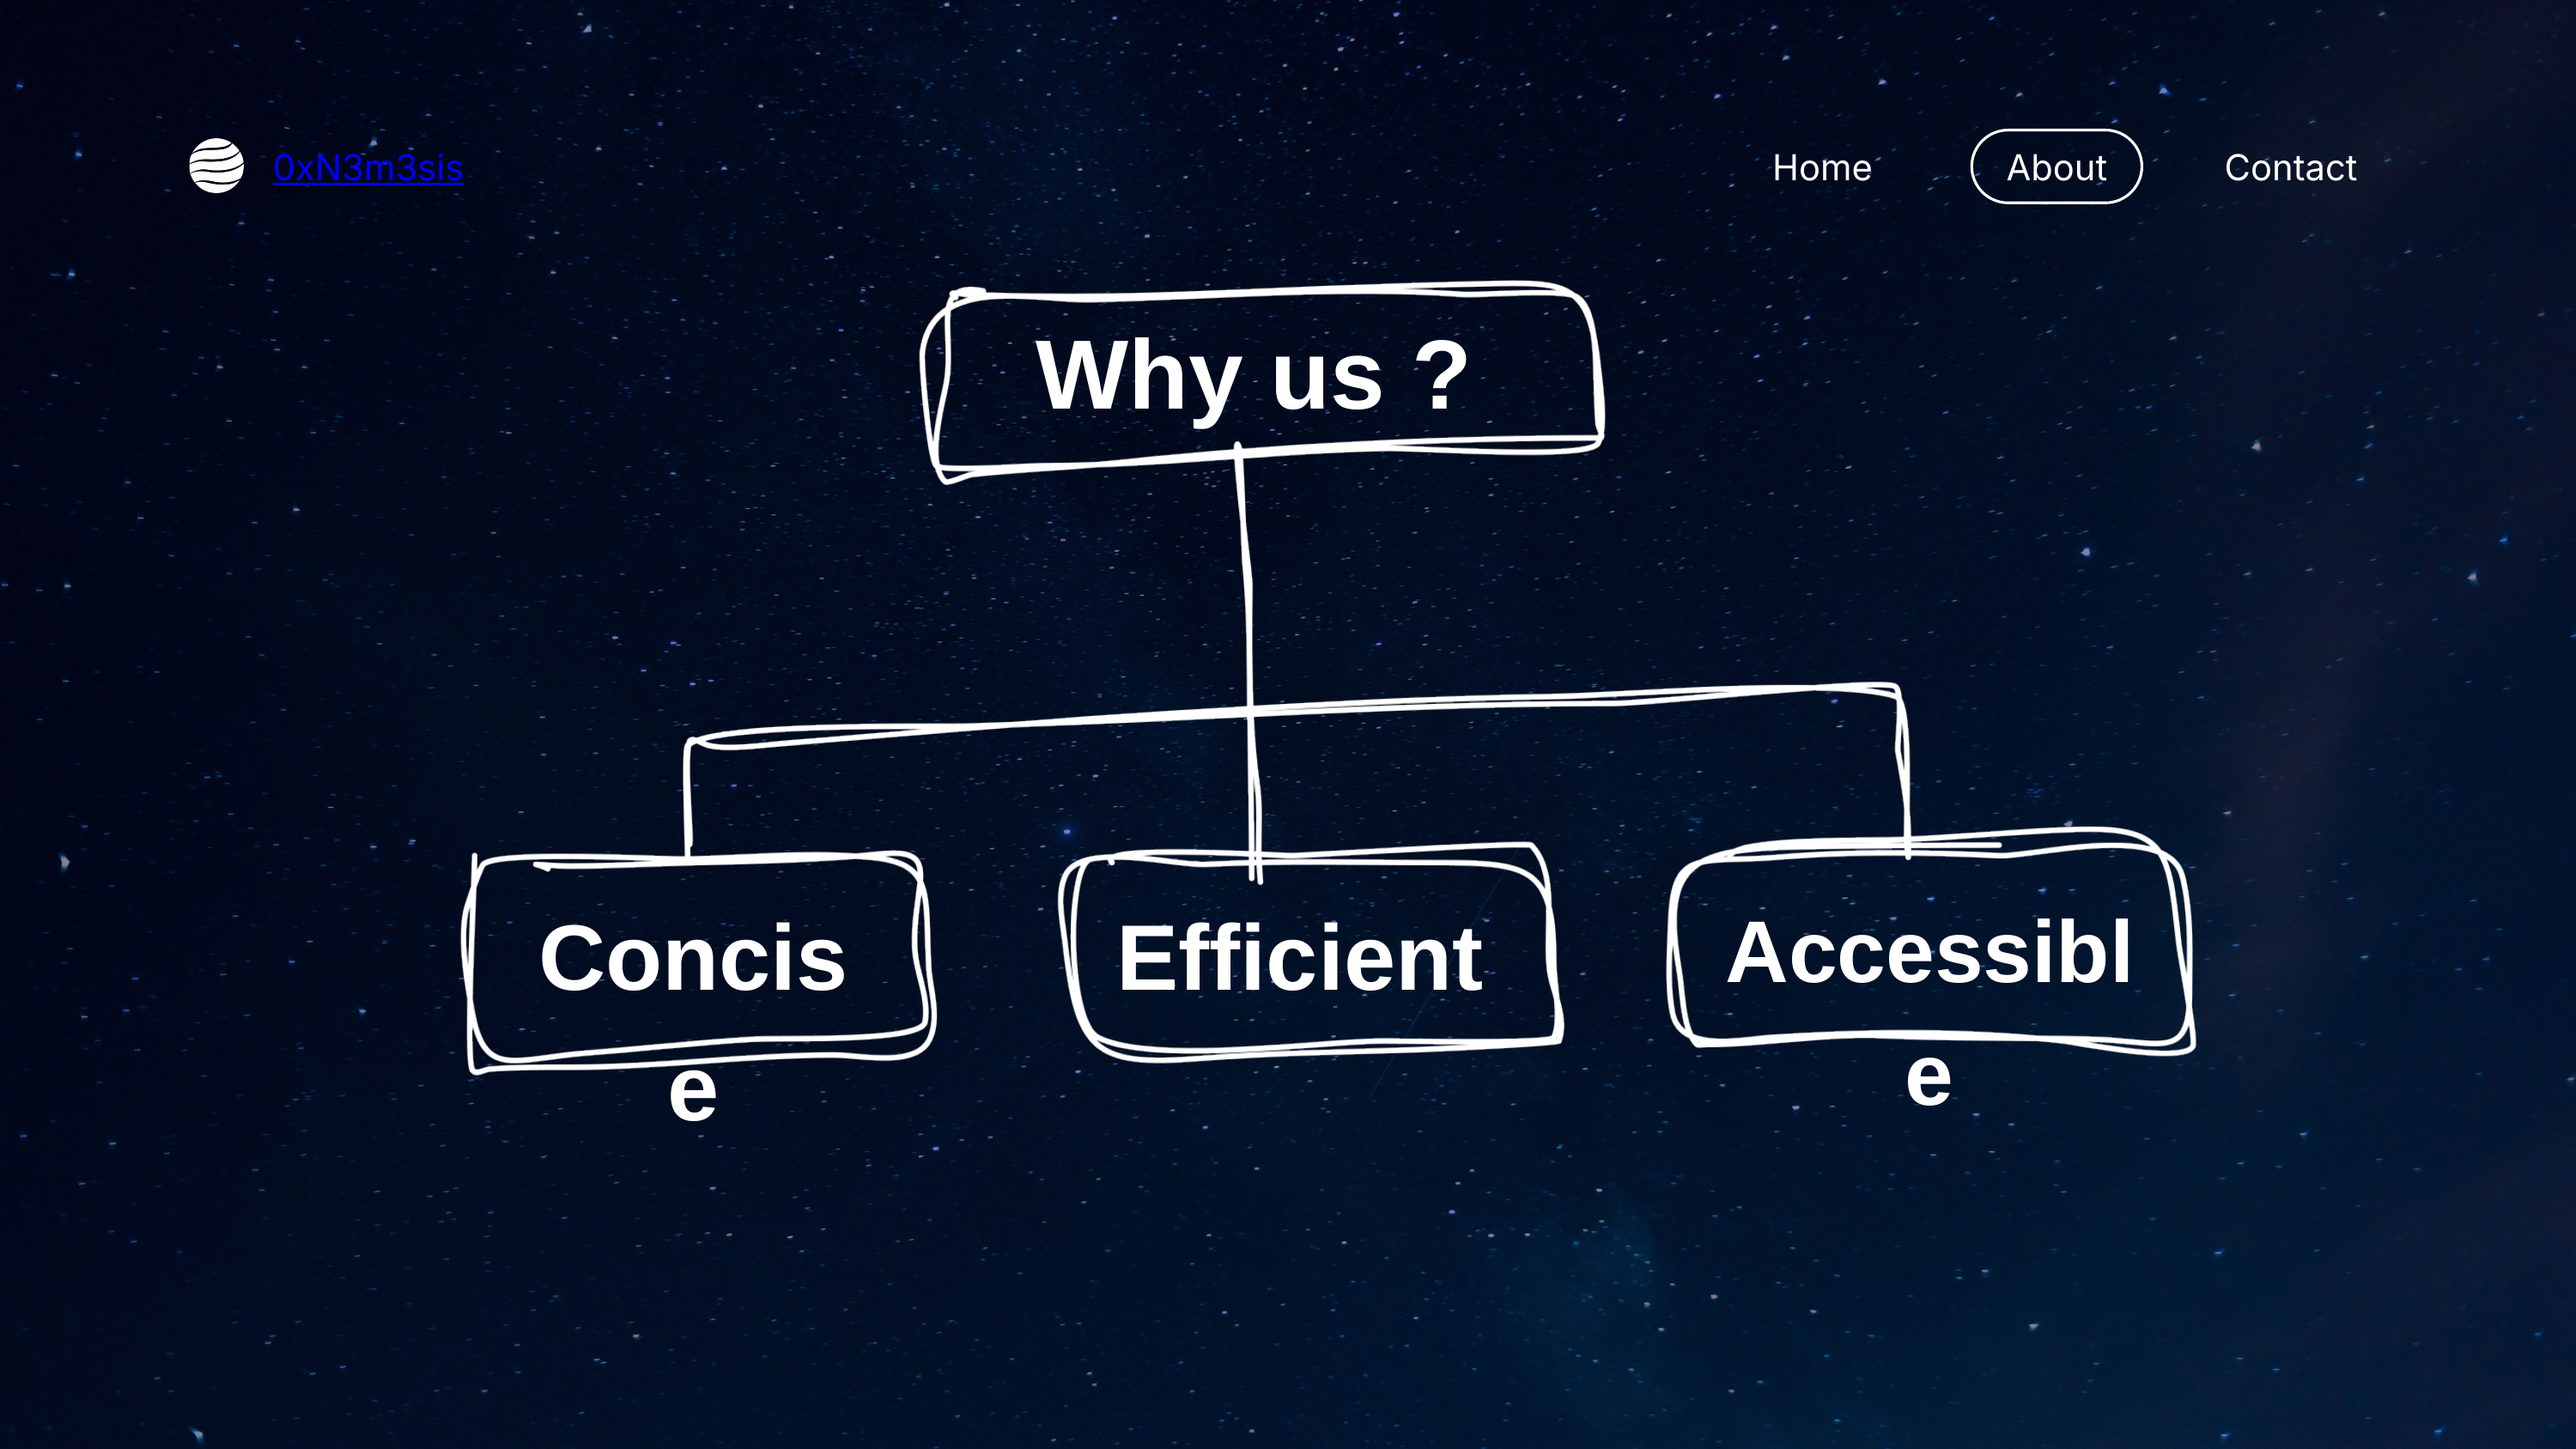

0xN3m3sis

Home
About
Contact

Why us ?
Accessible
Concise
Efficient